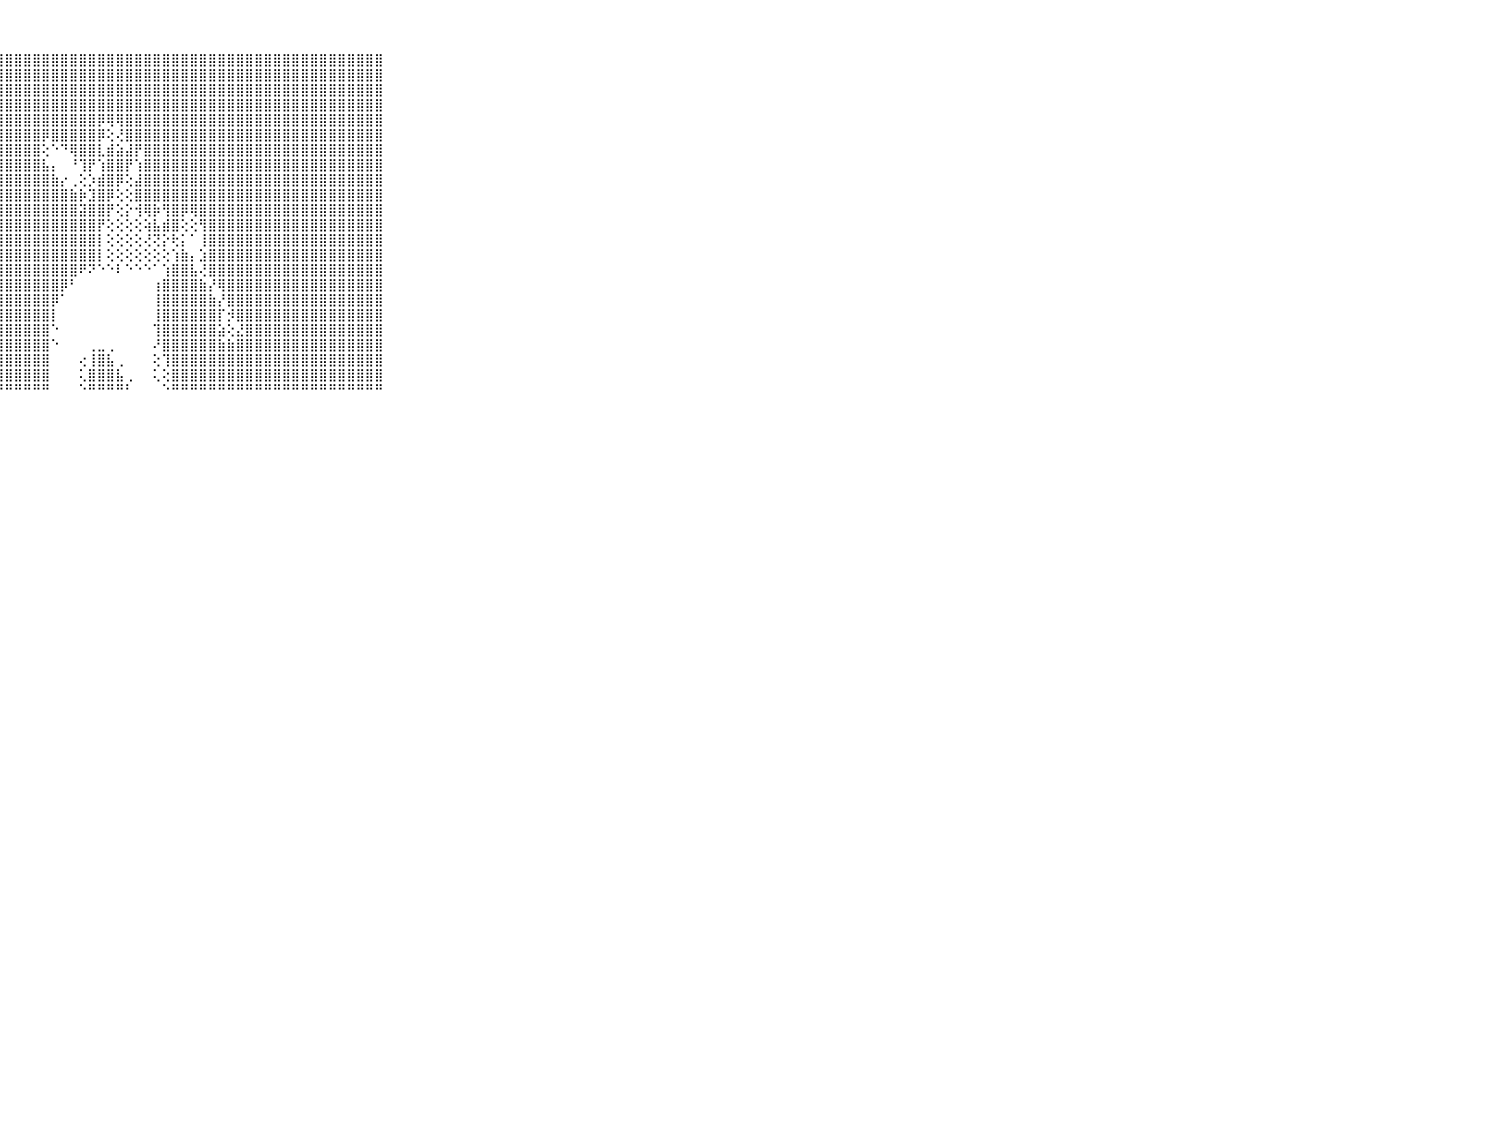

⠀⠀⠀⠀⠀⠀⠀⠀⠀⠀⠀⣿⣿⣿⣿⣿⣿⣿⣿⣿⣿⣿⣿⣿⣿⣿⣿⣿⣿⣿⣿⣿⣿⣿⣿⣿⣿⣿⣿⣿⣿⣿⣿⣿⣿⣿⣿⣿⣿⣿⣿⣿⣿⣿⣿⣿⣿⣿⣿⣿⣿⣿⣿⣿⣿⣿⣿⣿⣿⠀⠀⠀⠀⠀⠀⠀⠀⠀⠀⠀⠀
⠀⠀⠀⠀⠀⠀⠀⠀⠀⠀⠀⣿⣿⣿⣿⣿⣿⣿⣿⣿⣿⣿⣿⣿⣿⣿⣿⣿⣿⣿⣿⣿⣿⣿⣿⣿⣿⣿⣿⣿⣿⣿⣿⣿⣿⣿⣿⣿⣿⣿⣿⣿⣿⣿⣿⣿⣿⣿⣿⣿⣿⣿⣿⣿⣿⣿⣿⣿⣿⠀⠀⠀⠀⠀⠀⠀⠀⠀⠀⠀⠀
⠀⠀⠀⠀⠀⠀⠀⠀⠀⠀⠀⣿⣿⣿⣿⣿⣿⣿⣿⣿⣿⣿⣿⣿⣿⣿⣿⣿⣿⣿⣿⣿⣿⣿⣿⣿⣿⣿⣿⣿⣿⣿⣿⣿⣿⣿⣿⣿⣿⣿⣿⣿⣿⣿⣿⣿⣿⣿⣿⣿⣿⣿⣿⣿⣿⣿⣿⣿⣿⠀⠀⠀⠀⠀⠀⠀⠀⠀⠀⠀⠀
⠀⠀⠀⠀⠀⠀⠀⠀⠀⠀⠀⣿⣿⣿⣿⣿⣿⣿⣿⣿⣿⣿⣿⣿⣿⣿⣿⣿⣿⣿⣿⣿⣿⣿⣿⣿⣿⣿⣿⣿⣿⣿⣿⣿⣿⣿⣿⣿⣿⣿⣿⣿⣿⣿⣿⣿⣿⣿⣿⣿⣿⣿⣿⣿⣿⣿⣿⣿⣿⠀⠀⠀⠀⠀⠀⠀⠀⠀⠀⠀⠀
⠀⠀⠀⠀⠀⠀⠀⠀⠀⠀⠀⣿⣿⣿⣿⣿⣿⣿⣿⣿⣿⣿⣿⣿⣿⣿⣿⣿⣿⣿⣿⣿⣿⣿⣿⣿⣿⣿⡿⢿⢿⣿⣿⣿⣿⣿⣿⣿⣿⣿⣿⣿⣿⣿⣿⣿⣿⣿⣿⣿⣿⣿⣿⣿⣿⣿⣿⣿⣿⠀⠀⠀⠀⠀⠀⠀⠀⠀⠀⠀⠀
⠀⠀⠀⠀⠀⠀⠀⠀⠀⠀⠀⣿⣿⣿⣿⣿⣿⣿⣿⣿⣿⣿⣿⣿⣿⣿⣿⣿⣿⣿⣿⣿⡿⣿⣿⣿⣿⣿⡿⢕⢜⣿⣿⣿⣿⣿⣿⣿⣿⣿⣿⣿⣿⣿⣿⣿⣿⣿⣿⣿⣿⣿⣿⣿⣿⣿⣿⣿⣿⠀⠀⠀⠀⠀⠀⠀⠀⠀⠀⠀⠀
⠀⠀⠀⠀⠀⠀⠀⠀⠀⠀⠀⣿⣿⣿⣿⣿⣿⣿⣿⣿⣿⣿⣿⣿⣿⣿⣿⣿⣿⣿⣿⣿⢕⠑⠙⢿⣿⣿⣇⣾⣵⣼⡟⣿⣿⣿⣿⣿⣿⣿⣿⣿⣿⣿⣿⣿⣿⣿⣿⣿⣿⣿⣿⣿⣿⣿⣿⣿⣿⠀⠀⠀⠀⠀⠀⠀⠀⠀⠀⠀⠀
⠀⠀⠀⠀⠀⠀⠀⠀⠀⠀⠀⣿⣿⣿⣿⣿⣿⣿⣿⣿⣿⣿⣿⣿⣿⣿⣿⣿⣿⣿⣿⣿⣧⡄⠀⠘⢹⡟⢱⣿⣿⡟⢱⣿⣿⣿⣿⣿⣿⣿⣿⣿⣿⣿⣿⣿⣿⣿⣿⣿⣿⣿⣿⣿⣿⣿⣿⣿⣿⠀⠀⠀⠀⠀⠀⠀⠀⠀⠀⠀⠀
⠀⠀⠀⠀⠀⠀⠀⠀⠀⠀⠀⣿⣿⣿⣿⣿⣿⣿⣿⣿⣿⣿⣿⣿⣿⣿⣿⣿⣿⣿⣿⣿⣿⣷⡔⢀⢕⡱⣾⣿⡿⢕⣼⣿⣿⣿⣿⣿⣿⣿⣿⣿⣿⣿⣿⣿⣿⣿⣿⣿⣿⣿⣿⣿⣿⣿⣿⣿⣿⠀⠀⠀⠀⠀⠀⠀⠀⠀⠀⠀⠀
⠀⠀⠀⠀⠀⠀⠀⠀⠀⠀⠀⣿⣿⣿⣿⣿⣿⣿⣿⣿⣿⣿⣿⣿⣿⣿⣿⣿⣿⣿⣿⣿⣿⣿⣿⣷⡷⣹⣿⡿⢕⢕⣿⣿⣿⣿⣿⣿⣿⣿⣿⣿⣿⣿⣿⣿⣿⣿⣿⣿⣿⣿⣿⣿⣿⣿⣿⣿⣿⠀⠀⠀⠀⠀⠀⠀⠀⠀⠀⠀⠀
⠀⠀⠀⠀⠀⠀⠀⠀⠀⠀⠀⣿⣿⣿⣿⣿⣿⣿⣿⣿⣿⣿⣿⣿⣿⣿⣿⣿⣿⣿⣿⣿⣿⣿⣿⣿⣽⣿⣿⡟⢕⡕⢺⢿⡷⢻⣿⡿⢿⣿⣿⣿⣿⣿⣿⣿⣿⣿⣿⣿⣿⣿⣿⣿⣿⣿⣿⣿⣿⠀⠀⠀⠀⠀⠀⠀⠀⠀⠀⠀⠀
⠀⠀⠀⠀⠀⠀⠀⠀⠀⠀⠀⣿⣿⣿⣿⣿⣿⣿⣿⣿⣿⣿⣿⣿⣿⣿⣿⣿⣿⣿⣿⣿⣿⣿⣿⣿⣿⣿⡟⢕⢕⢕⢕⢵⣧⣾⣿⢕⢕⢻⣿⣿⣿⣿⣿⣿⣿⣿⣿⣿⣿⣿⣿⣿⣿⣿⣿⣿⣿⠀⠀⠀⠀⠀⠀⠀⠀⠀⠀⠀⠀
⠀⠀⠀⠀⠀⠀⠀⠀⠀⠀⠀⣿⣿⣿⣿⣿⣿⣿⣿⣿⣿⣿⣿⣿⣿⣿⣿⣿⣿⣿⣿⣿⣿⣿⣿⣿⣿⣿⡇⢕⢕⢕⢕⢜⢝⡕⢗⡅⠁⢸⣿⣿⣿⣿⣿⣿⣿⣿⣿⣿⣿⣿⣿⣿⣿⣿⣿⣿⣿⠀⠀⠀⠀⠀⠀⠀⠀⠀⠀⠀⠀
⠀⠀⠀⠀⠀⠀⠀⠀⠀⠀⠀⣿⣿⣿⣿⣿⣿⣿⣿⣿⣿⣿⣿⣿⣿⣿⣿⣿⣿⣿⣿⣿⣿⣿⣿⣿⣿⣿⡇⢕⢕⢕⢕⢕⢕⢕⢱⣷⡄⣱⣿⣿⣿⣿⣿⣿⣿⣿⣿⣿⣿⣿⣿⣿⣿⣿⣿⣿⣿⠀⠀⠀⠀⠀⠀⠀⠀⠀⠀⠀⠀
⠀⠀⠀⠀⠀⠀⠀⠀⠀⠀⠀⣿⣿⣿⣿⣿⣿⣿⣿⣿⣿⣿⣿⣿⣿⣿⣿⣿⣿⣿⣿⣿⣿⣿⣿⣿⠟⠝⠑⠑⠇⠑⠑⠑⠁⢱⣿⣿⣧⢜⣿⣿⣿⣿⣿⣿⣿⣿⣿⣿⣿⣿⣿⣿⣿⣿⣿⣿⣿⠀⠀⠀⠀⠀⠀⠀⠀⠀⠀⠀⠀
⠀⠀⠀⠀⠀⠀⠀⠀⠀⠀⠀⣿⣿⣿⣿⣿⣿⣿⣿⣿⣿⣿⣿⣿⣿⣿⣿⣿⣿⣿⣿⣿⣿⣿⡿⠃⠀⠀⠀⠀⠀⠀⠀⠀⢰⣿⣿⣿⣿⣷⡜⢿⣿⣿⣿⣿⣿⣿⣿⣿⣿⣿⣿⣿⣿⣿⣿⣿⣿⠀⠀⠀⠀⠀⠀⠀⠀⠀⠀⠀⠀
⠀⠀⠀⠀⠀⠀⠀⠀⠀⠀⠀⣿⣿⣿⣿⣿⣿⣿⣿⣿⣿⣿⣿⣿⣿⣿⣿⣿⣿⣿⣿⣿⣿⡿⠁⠀⠀⠀⠀⠀⠀⠀⠀⠀⢸⣿⣿⣿⣿⣿⣷⡜⣿⣿⣿⣿⣿⣿⣿⣿⣿⣿⣿⣿⣿⣿⣿⣿⣿⠀⠀⠀⠀⠀⠀⠀⠀⠀⠀⠀⠀
⠀⠀⠀⠀⠀⠀⠀⠀⠀⠀⠀⣿⣿⣿⣿⣿⣿⣿⣿⣿⣿⣿⣿⣿⣿⣿⣿⣿⣿⣿⣿⣿⣿⡇⠀⠀⠀⠀⠀⠀⠀⠀⠀⠀⢸⣿⣿⣿⣿⣿⣿⡏⡺⣿⣿⣿⣿⣿⣿⣿⣿⣿⣿⣿⣿⣿⣿⣿⣿⠀⠀⠀⠀⠀⠀⠀⠀⠀⠀⠀⠀
⠀⠀⠀⠀⠀⠀⠀⠀⠀⠀⠀⣿⣿⣿⣿⣿⣿⣿⣿⣿⣿⣿⣿⣿⣿⣿⣿⣿⣿⣿⣿⣿⣿⠑⠀⠀⠀⠀⠀⠀⠀⠀⠀⠀⢹⣿⣿⣿⣿⣿⣿⣵⢕⣜⣿⣿⣿⣿⣿⣿⣿⣿⣿⣿⣿⣿⣿⣿⣿⠀⠀⠀⠀⠀⠀⠀⠀⠀⠀⠀⠀
⠀⠀⠀⠀⠀⠀⠀⠀⠀⠀⠀⣿⣿⣿⣿⣿⣿⣿⣿⣿⣿⣿⣿⣿⣿⣿⣿⣿⣿⣿⣿⣿⣿⠑⠀⠀⠀⢀⣀⢀⠀⠀⠀⠀⠜⣿⣿⣿⣿⣿⣿⣷⣷⣿⣿⣿⣿⣿⣿⣿⣿⣿⣿⣿⣿⣿⣿⣿⣿⠀⠀⠀⠀⠀⠀⠀⠀⠀⠀⠀⠀
⠀⠀⠀⠀⠀⠀⠀⠀⠀⠀⠀⣿⣿⣿⣿⣿⣿⣿⣿⣿⣿⣿⣿⣿⣿⣿⣿⣿⣿⣿⣿⣿⣿⠀⠀⠀⢔⢸⣿⣧⢀⠀⠀⠀⢕⢹⣿⣿⣿⣿⣿⣿⣿⣿⣿⣿⣿⣿⣿⣿⣿⣿⣿⣿⣿⣿⣿⣿⣿⠀⠀⠀⠀⠀⠀⠀⠀⠀⠀⠀⠀
⠀⠀⠀⠀⠀⠀⠀⠀⠀⠀⠀⣿⣿⣿⣿⣿⣿⣿⣿⣿⣿⣿⣿⣿⣿⣿⣿⣿⣿⣿⣿⣿⣿⠀⠀⠀⢅⣿⣿⣿⣧⢀⠀⠀⢅⢕⣿⣿⣿⣿⣿⣿⣿⣿⣿⣿⣿⣿⣿⣿⣿⣿⣿⣿⣿⣿⣿⣿⣿⠀⠀⠀⠀⠀⠀⠀⠀⠀⠀⠀⠀
⠀⠀⠀⠀⠀⠀⠀⠀⠀⠀⠀⠛⠛⠛⠛⠛⠛⠛⠛⠛⠛⠛⠛⠛⠛⠛⠛⠛⠛⠛⠛⠛⠛⠀⠀⠀⠑⠛⠛⠛⠛⠃⠀⠀⠀⠑⠛⠛⠛⠛⠛⠛⠛⠛⠛⠛⠛⠛⠛⠛⠛⠛⠛⠛⠛⠛⠛⠛⠛⠀⠀⠀⠀⠀⠀⠀⠀⠀⠀⠀⠀